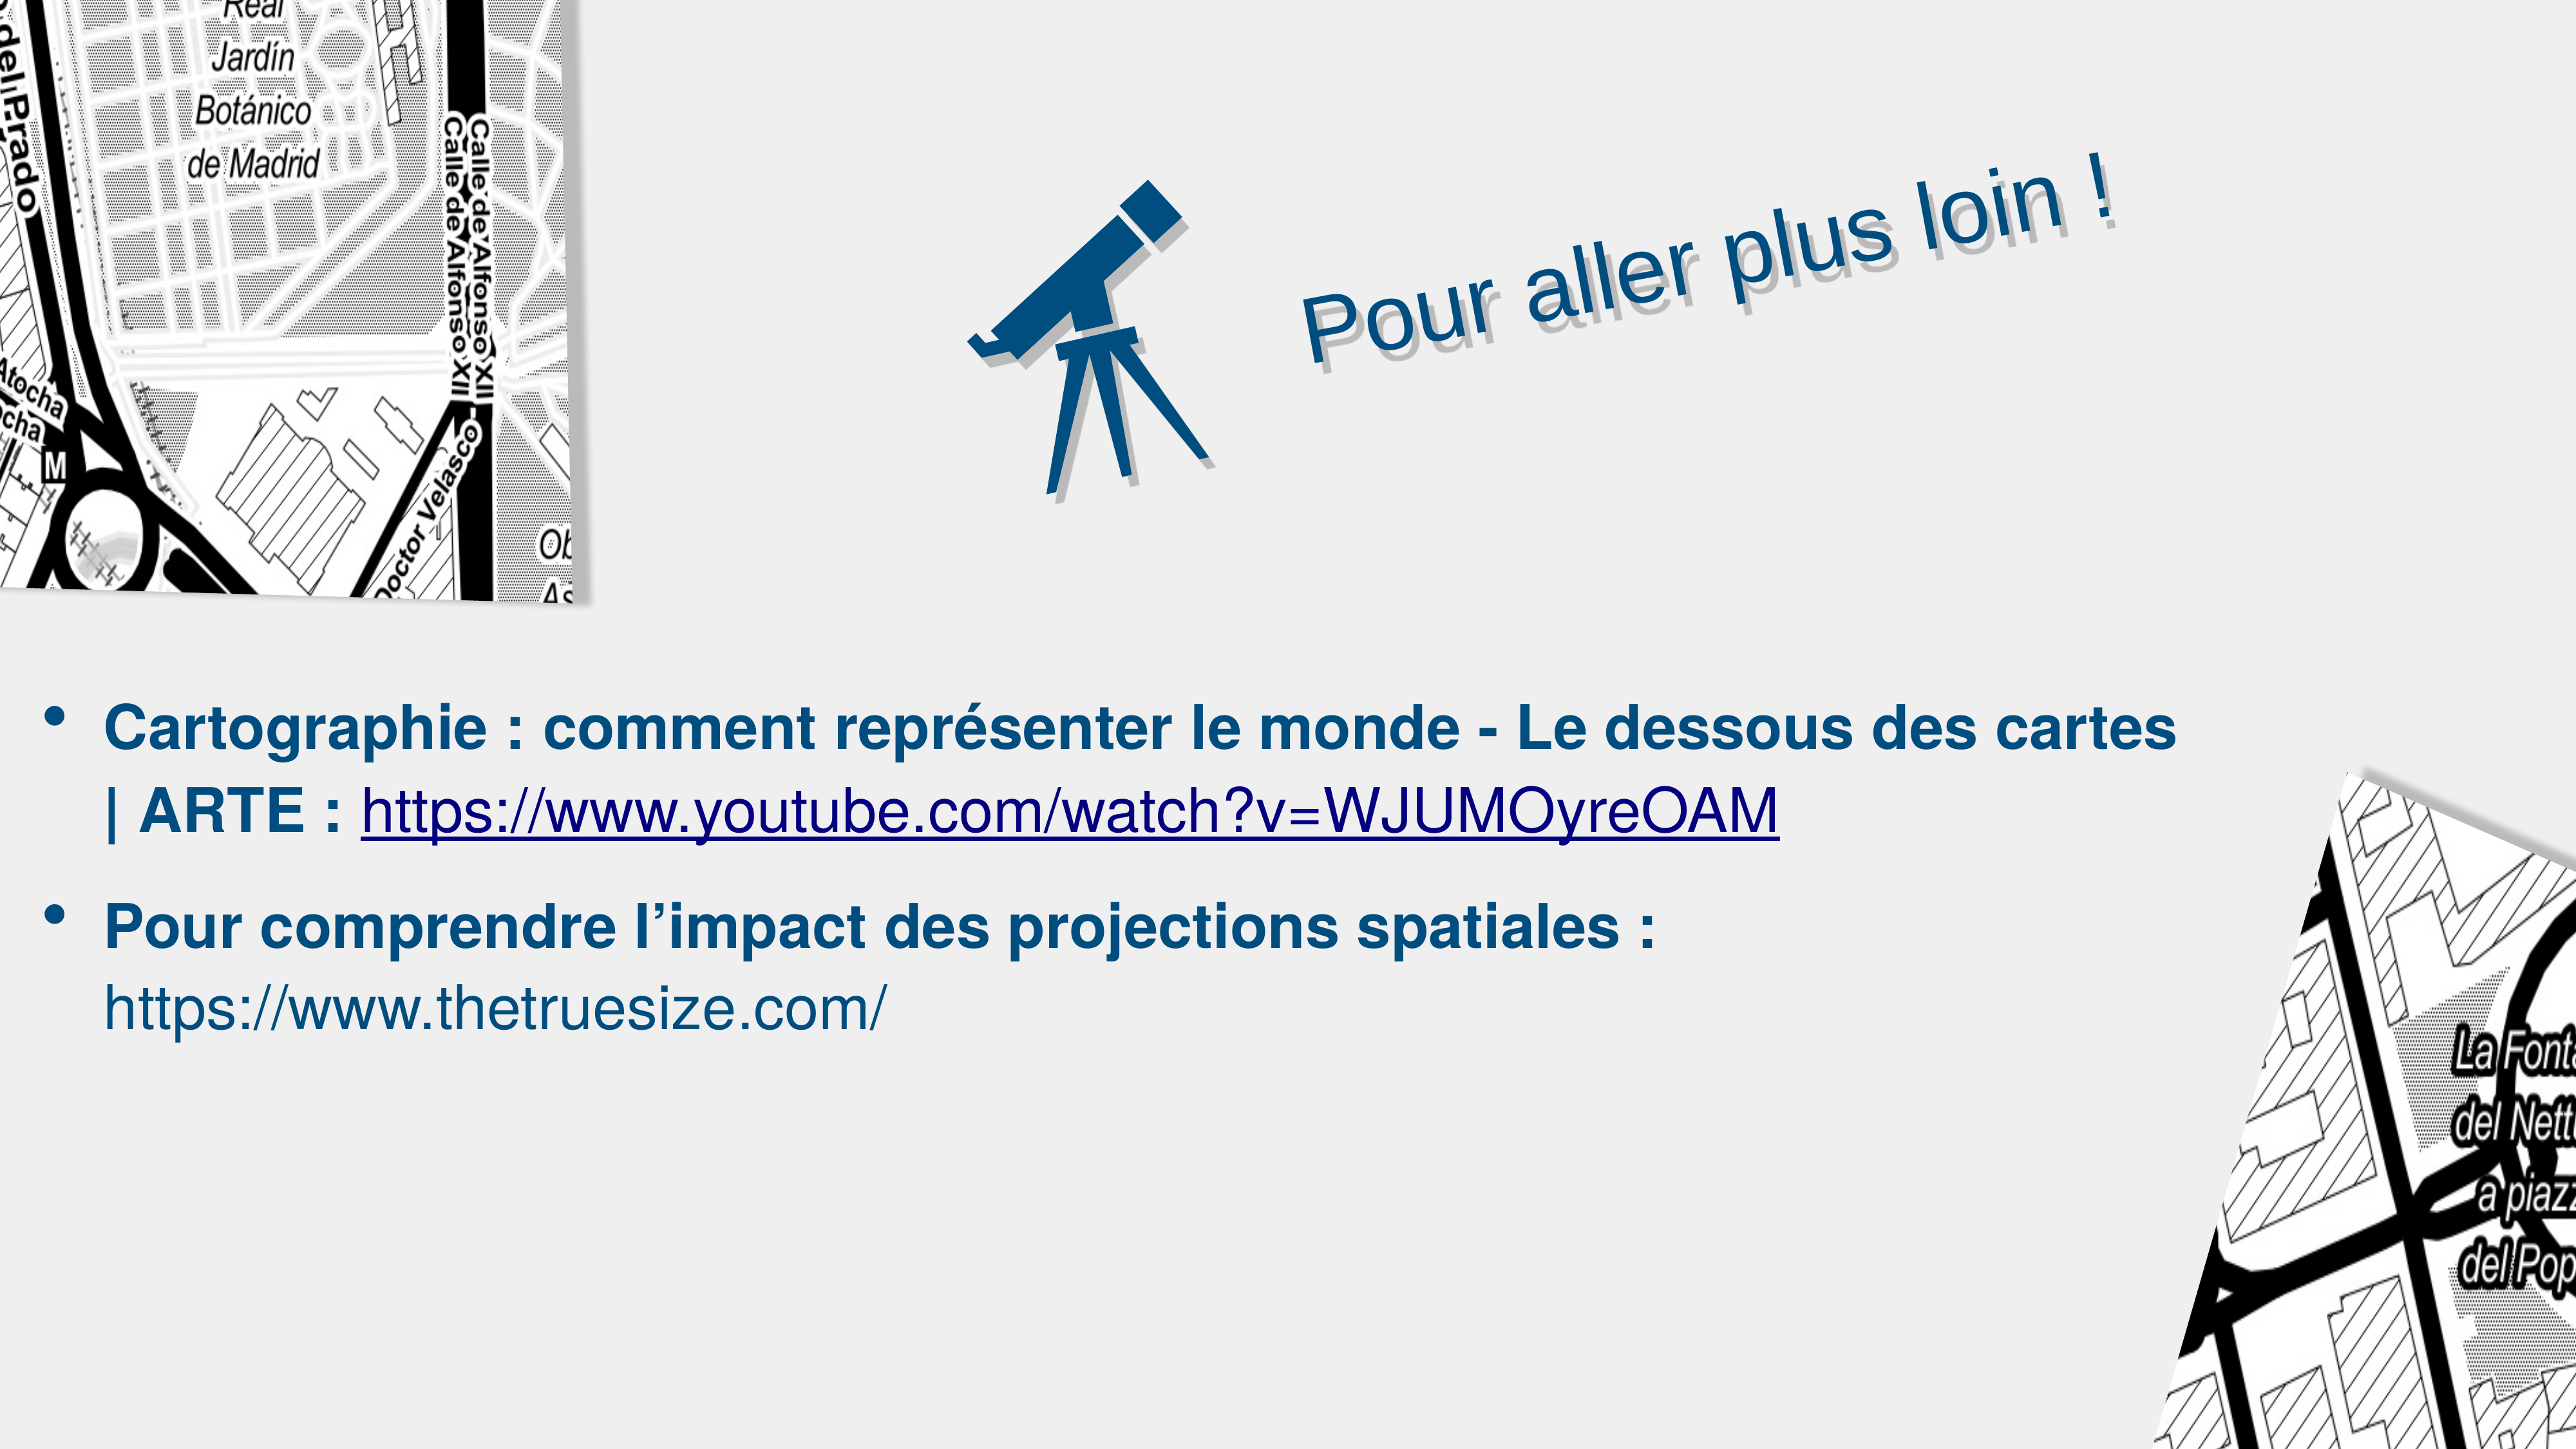

Pour aller plus loin !

Cartographie : comment représenter le monde - Le dessous des cartes | ARTE : https://www.youtube.com/watch?v=WJUMOyreOAM
Pour comprendre l’impact des projections spatiales : https://www.thetruesize.com/